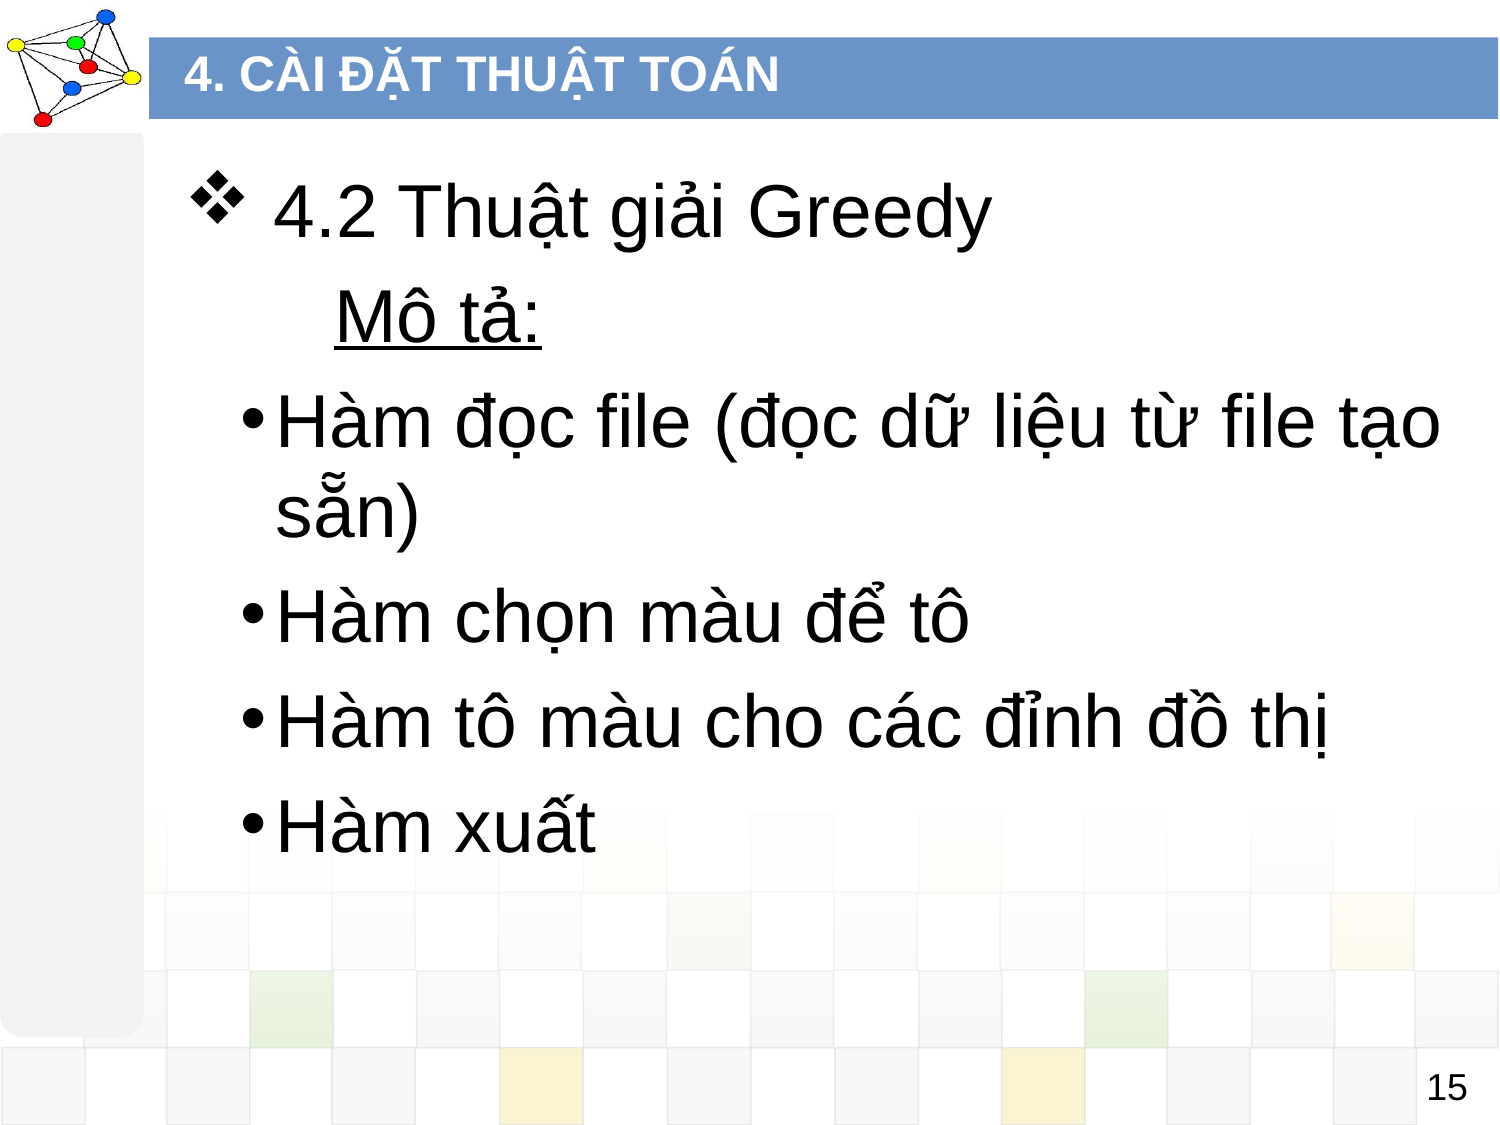

# 4. CÀI ĐẶT THUẬT TOÁN
 4.2 Thuật giải Greedy
	Mô tả:
Hàm đọc file (đọc dữ liệu từ file tạo sẵn)
Hàm chọn màu để tô
Hàm tô màu cho các đỉnh đồ thị
Hàm xuất

15